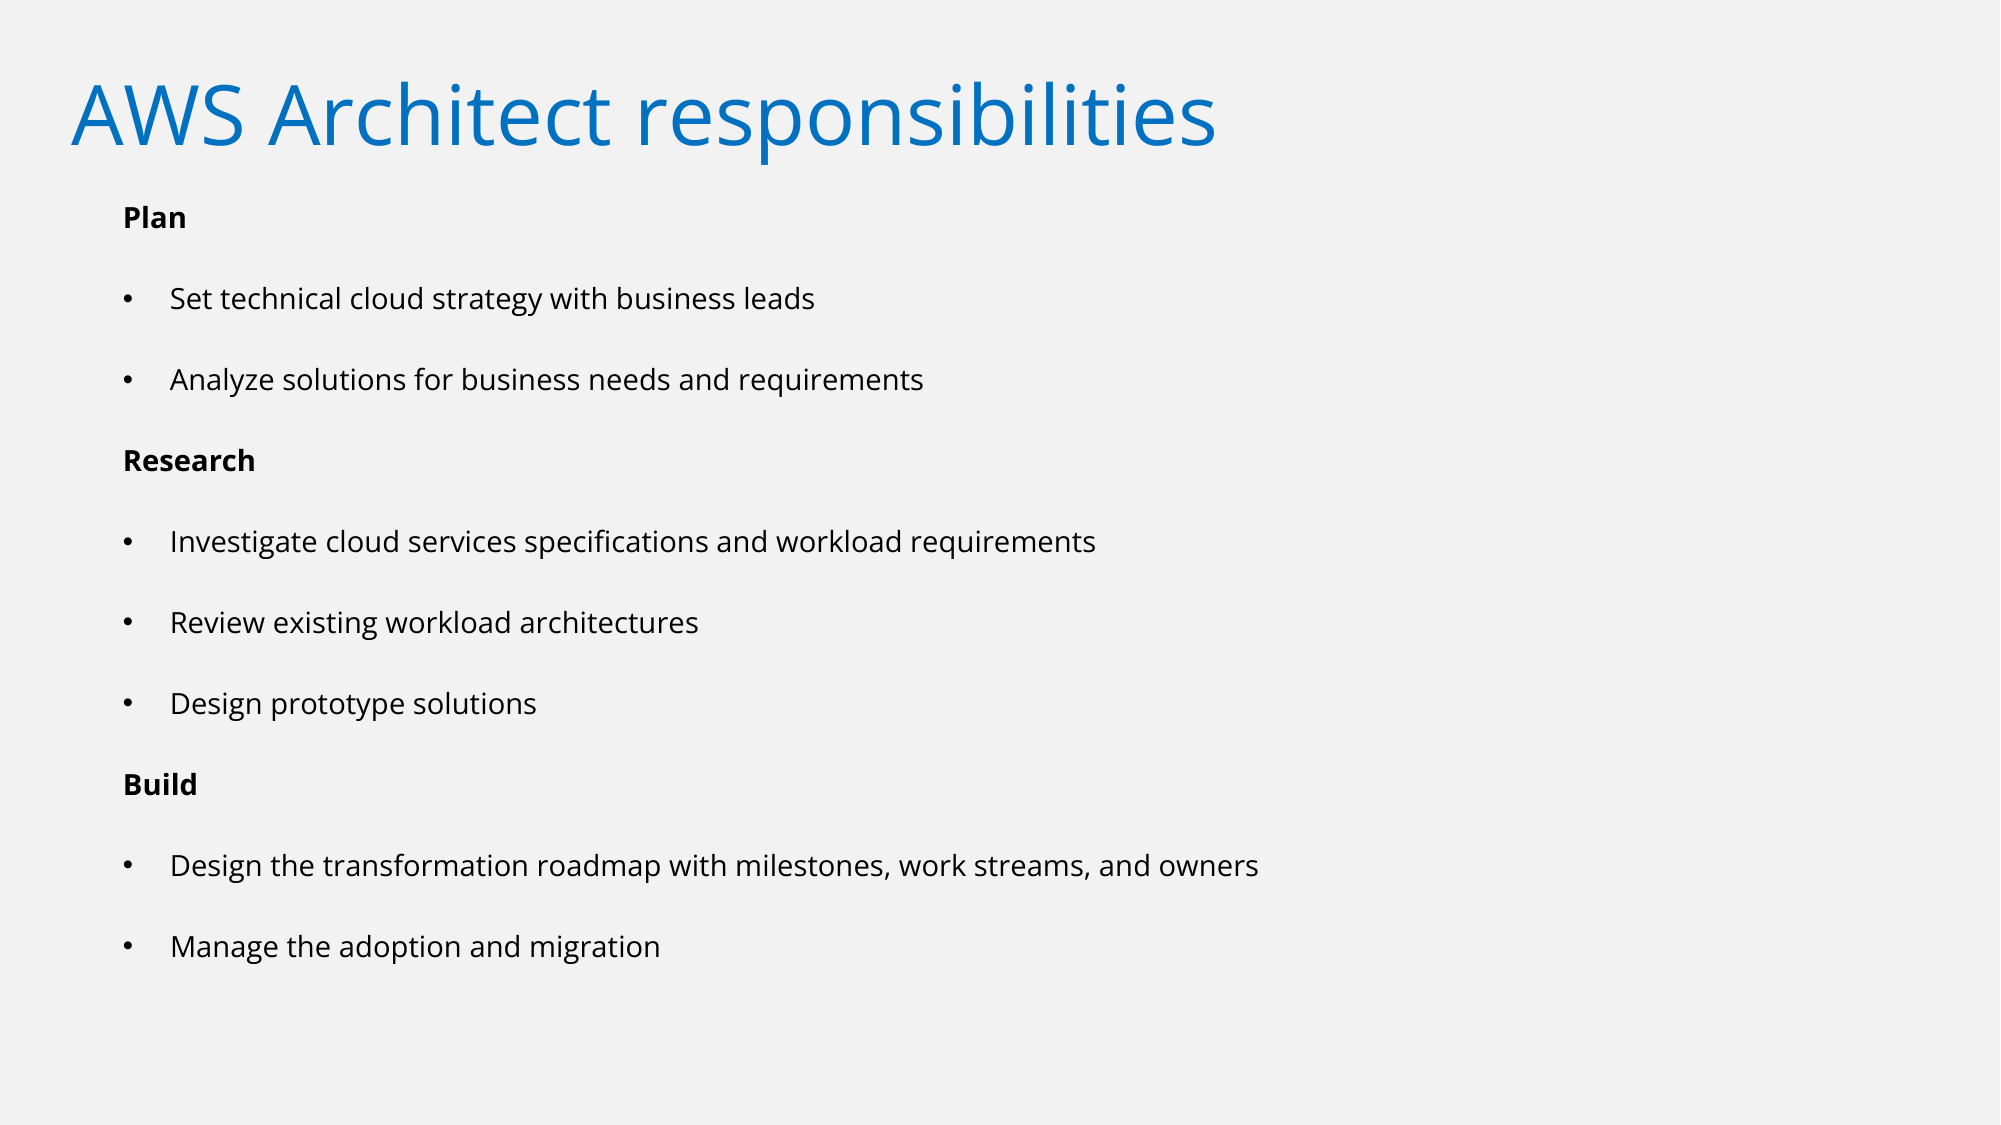

# AWS Architect responsibilities
Plan
Set technical cloud strategy with business leads
Analyze solutions for business needs and requirements
Research
Investigate cloud services specifications and workload requirements
Review existing workload architectures
Design prototype solutions
Build
Design the transformation roadmap with milestones, work streams, and owners
Manage the adoption and migration